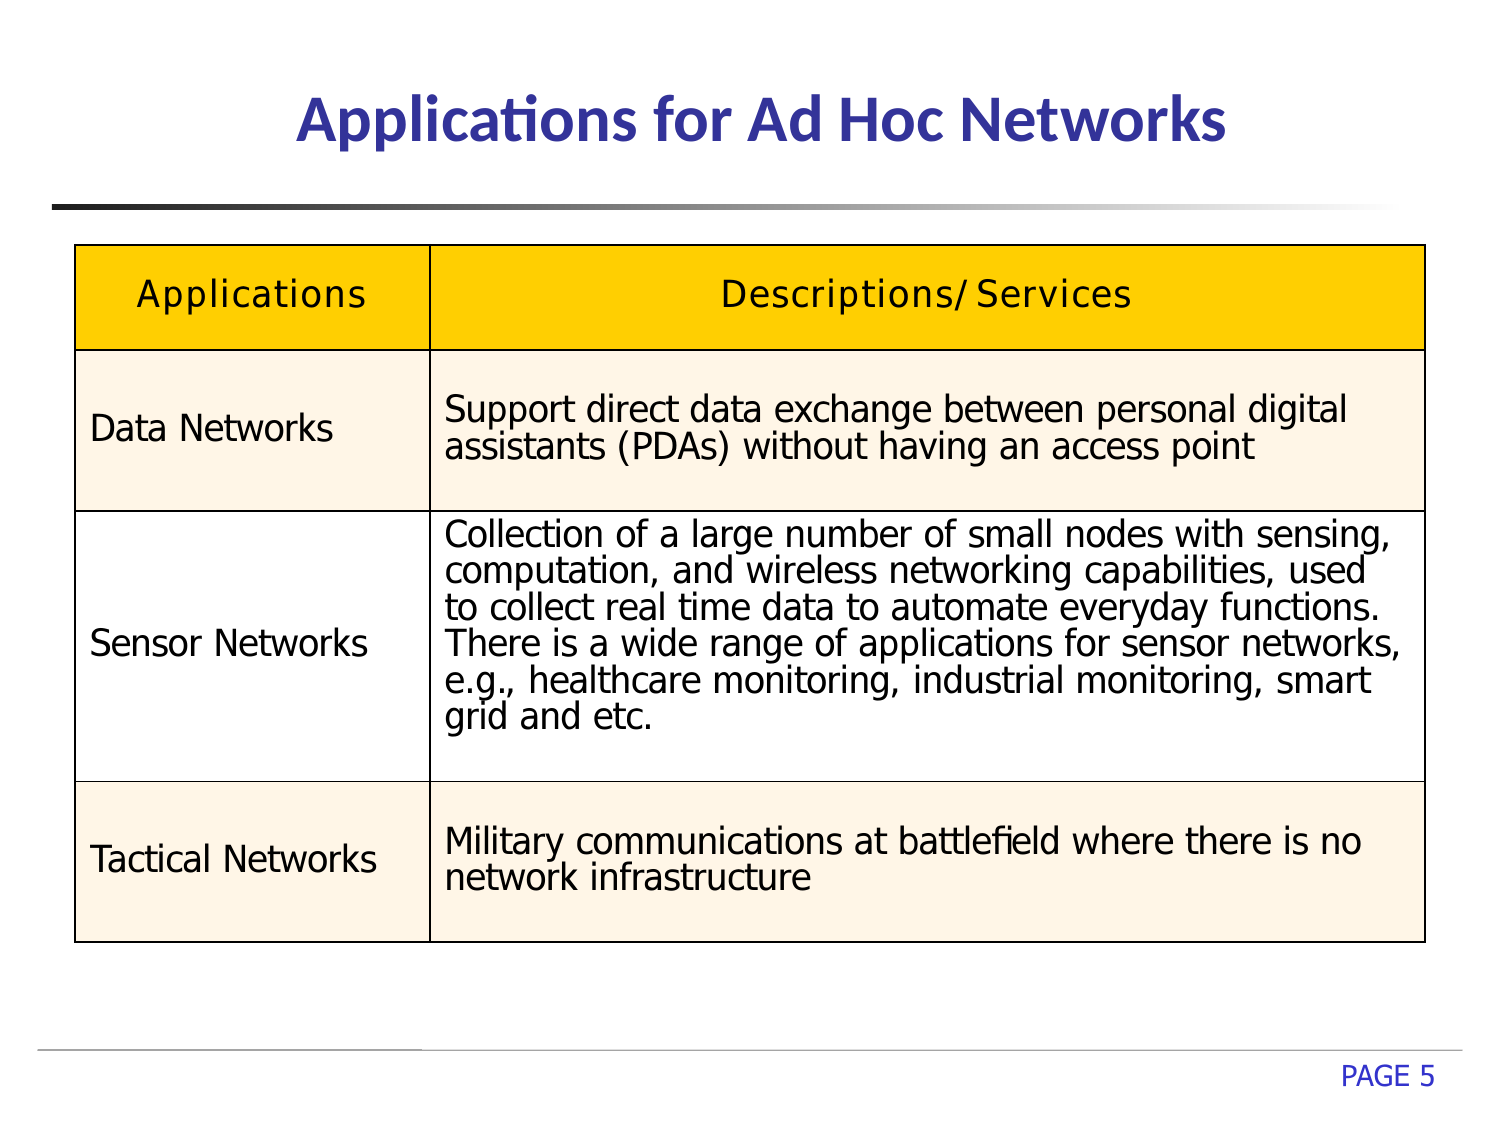

# Applications for Ad Hoc Networks
| Applications | Descriptions/Services |
| --- | --- |
| Data Networks | Support direct data exchange between personal digital assistants (PDAs) without having an access point |
| Sensor Networks | Collection of a large number of small nodes with sensing, computation, and wireless networking capabilities, used to collect real time data to automate everyday functions. There is a wide range of applications for sensor networks, e.g., healthcare monitoring, industrial monitoring, smart grid and etc. |
| Tactical Networks | Military communications at battlefield where there is no network infrastructure |